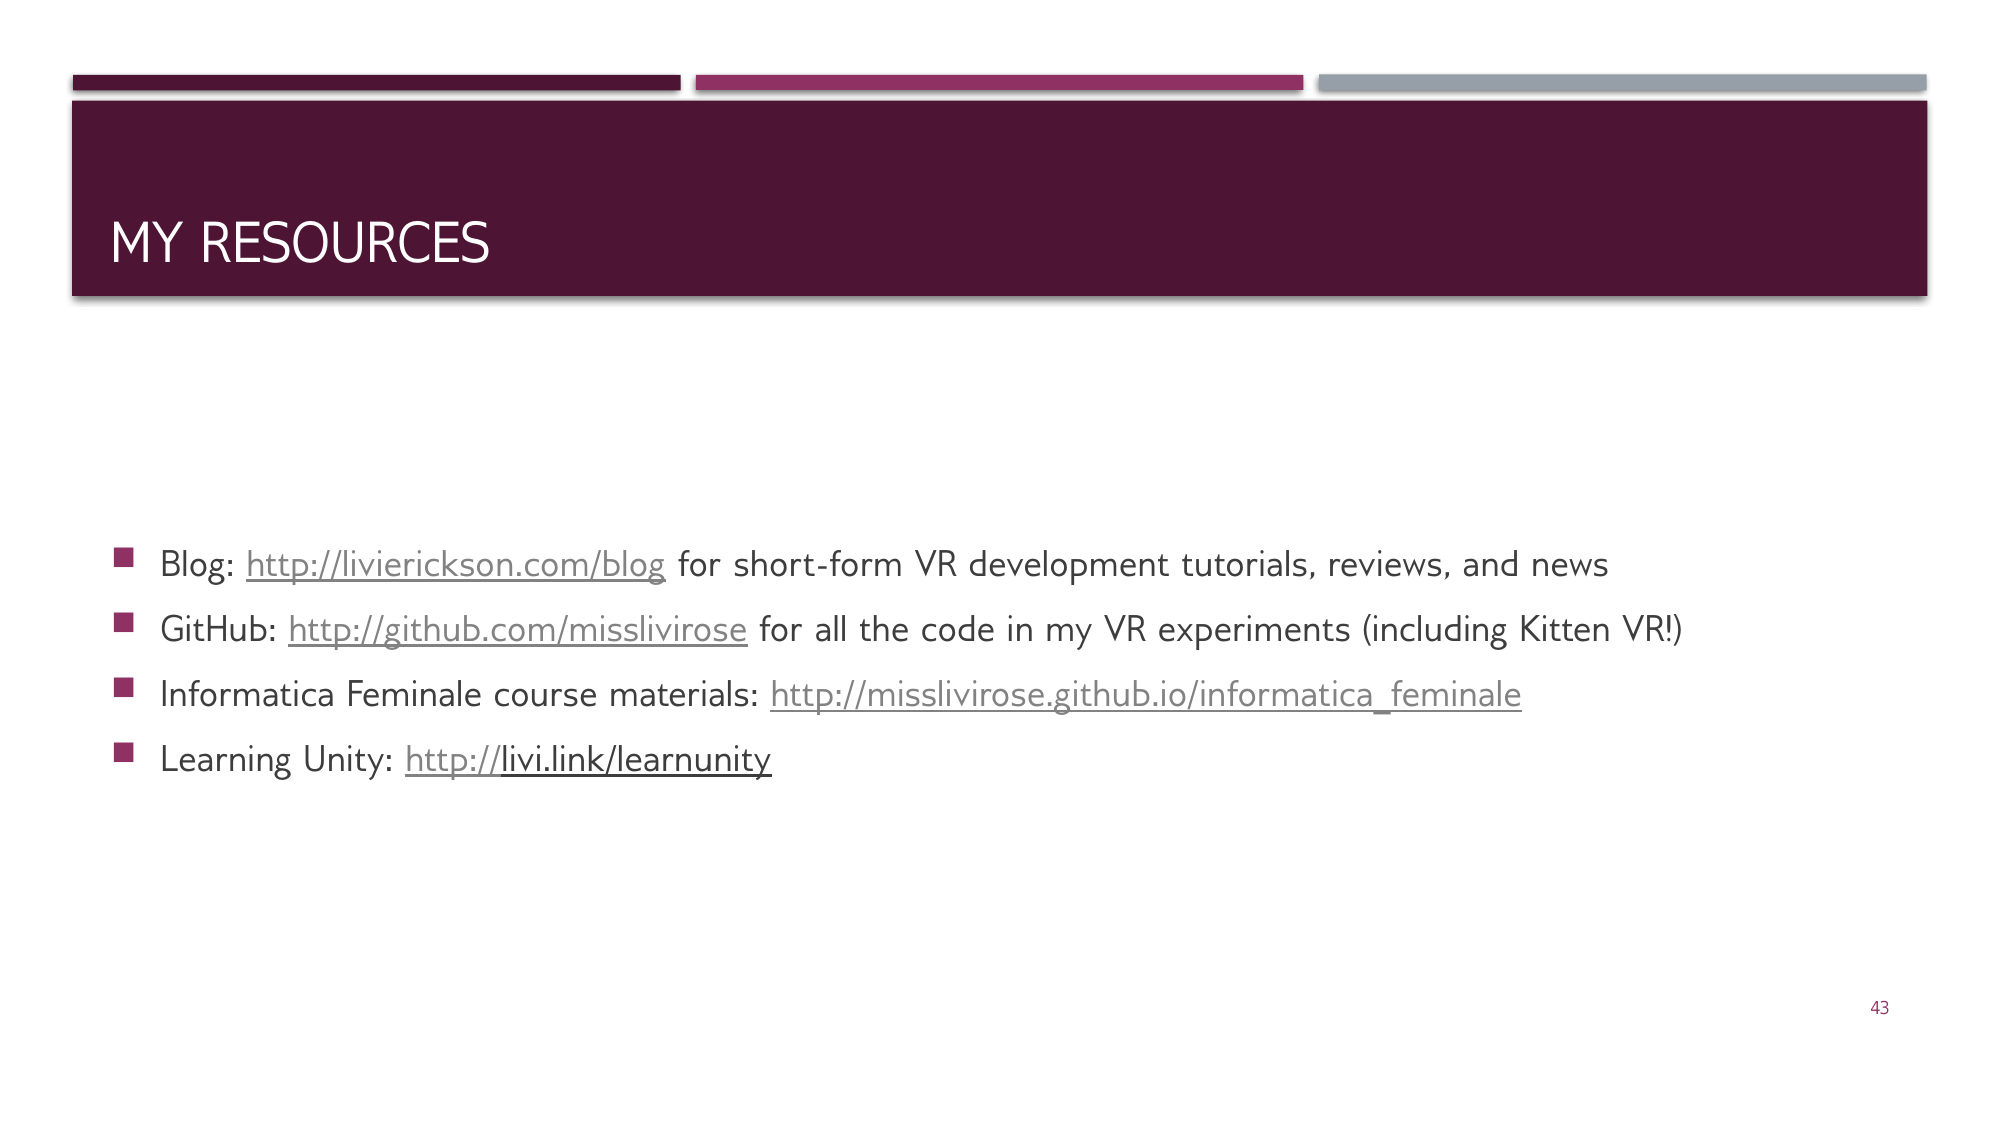

# My Resources
Blog: http://livierickson.com/blog for short-form VR development tutorials, reviews, and news
GitHub: http://github.com/misslivirose for all the code in my VR experiments (including Kitten VR!)
Informatica Feminale course materials: http://misslivirose.github.io/informatica_feminale
Learning Unity: http://livi.link/learnunity
43